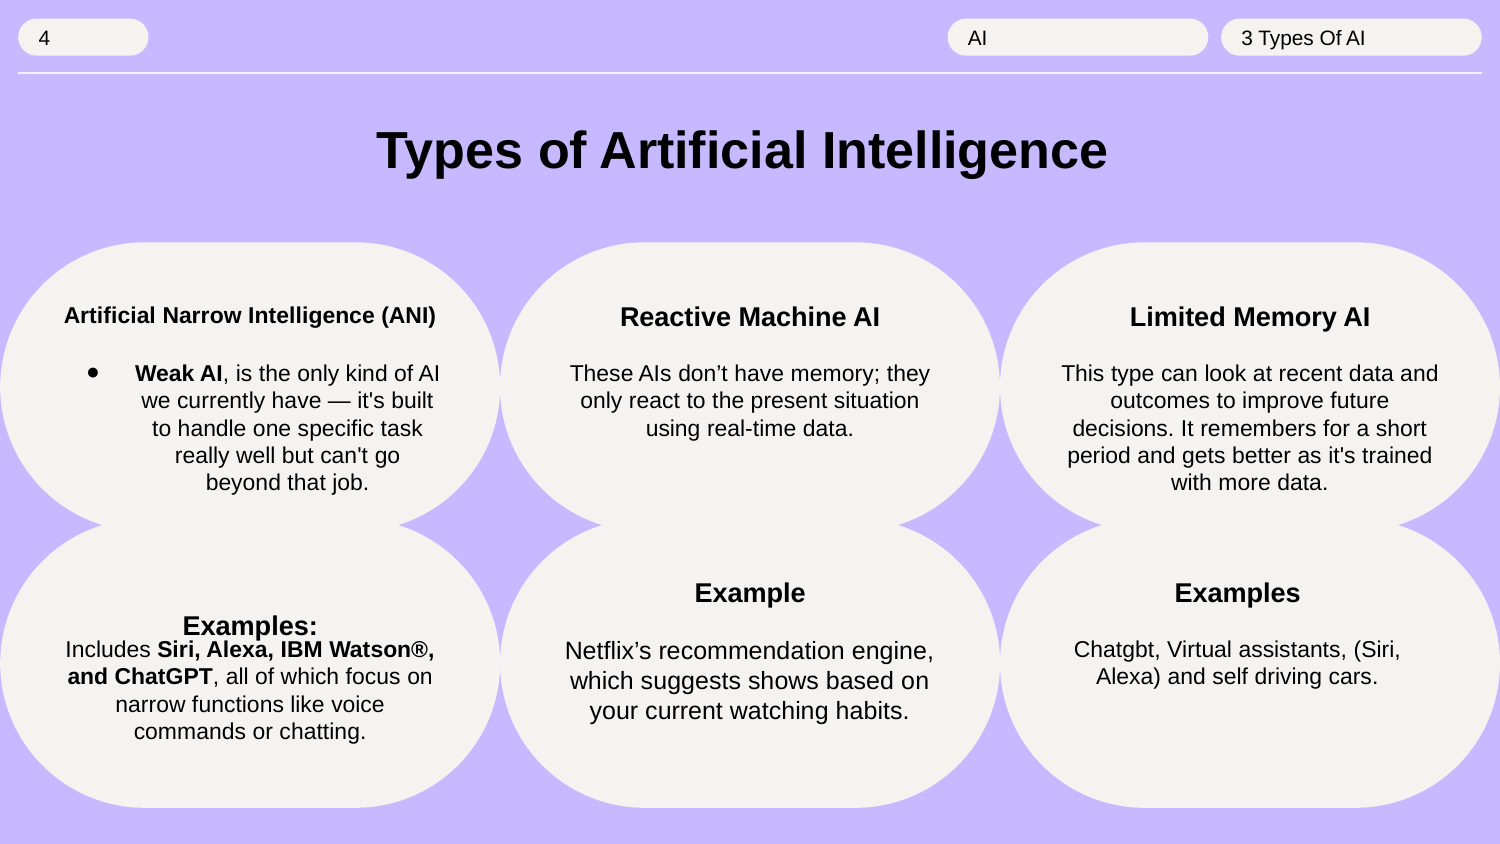

AI
3 Types Of AI
4
# Types of Artificial Intelligence
Artificial Narrow Intelligence (ANI)
Reactive Machine AI
Limited Memory AI
Weak AI, is the only kind of AI we currently have — it's built to handle one specific task really well but can't go beyond that job.
These AIs don’t have memory; they only react to the present situation using real-time data.

This type can look at recent data and outcomes to improve future decisions. It remembers for a short period and gets better as it's trained with more data.

Examples:
Example
Examples
Includes Siri, Alexa, IBM Watson®, and ChatGPT, all of which focus on narrow functions like voice commands or chatting.
Netflix’s recommendation engine, which suggests shows based on your current watching habits.

Chatgbt, Virtual assistants, (Siri, Alexa) and self driving cars.